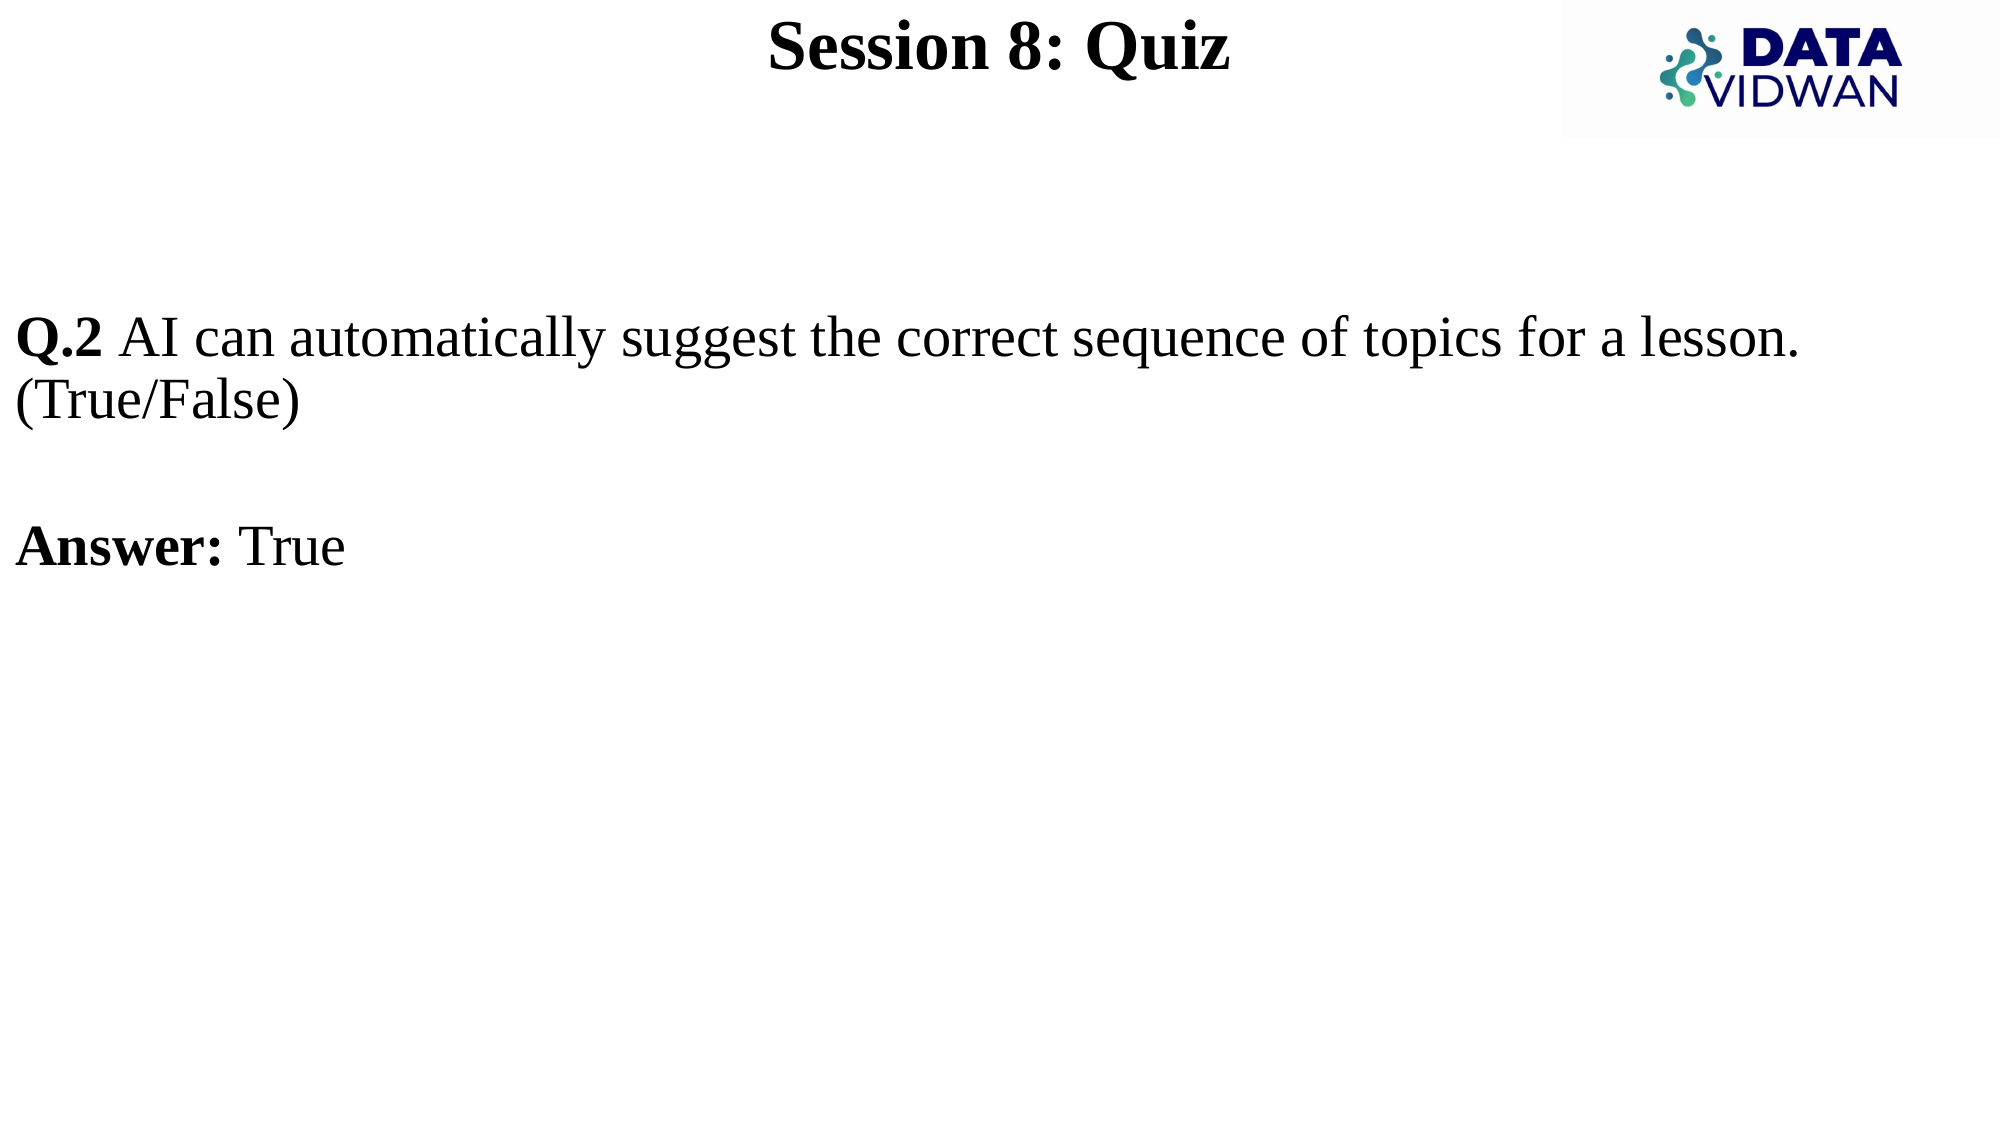

# Session 8: Quiz

Q.2 AI can automatically suggest the correct sequence of topics for a lesson. (True/False)
Answer: True